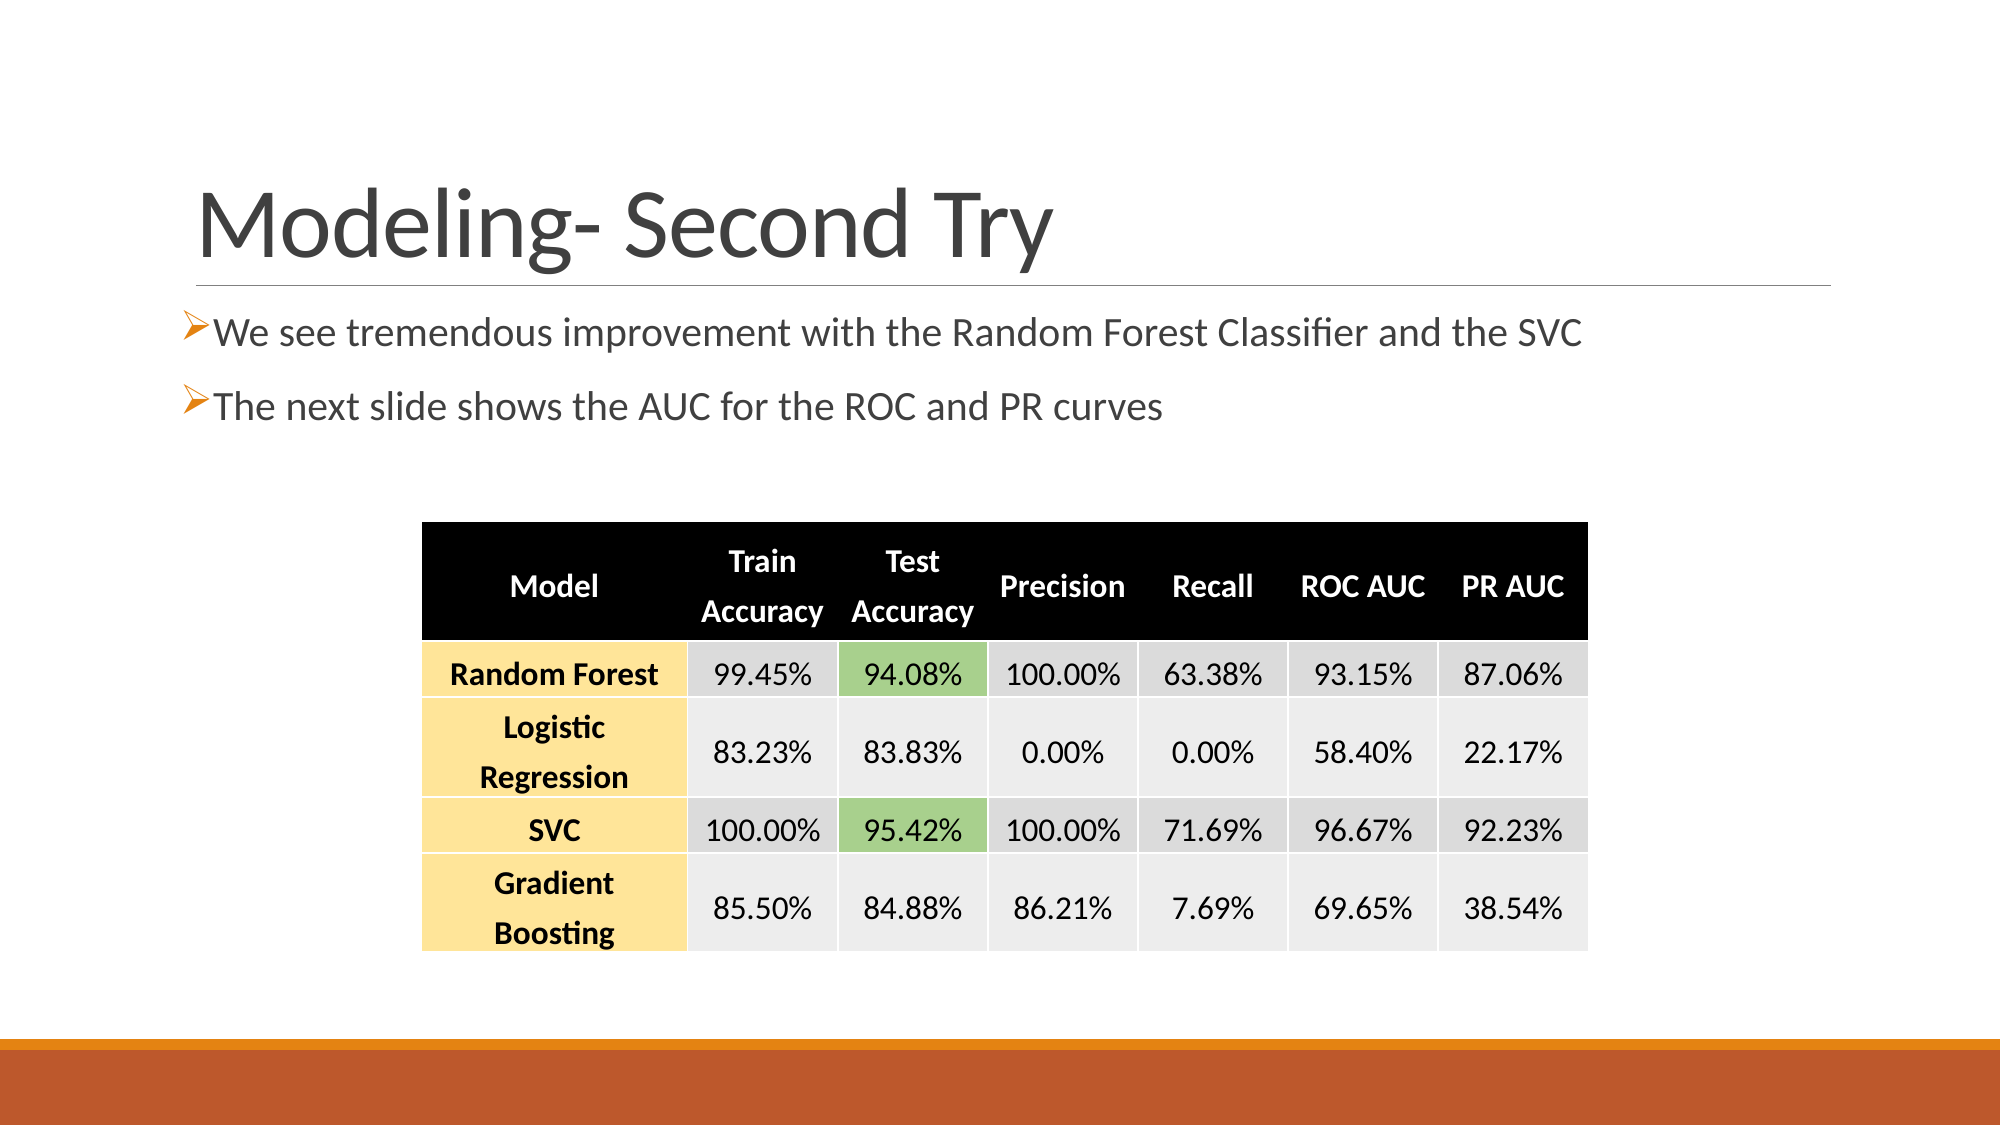

# Modeling- Second Try
We see tremendous improvement with the Random Forest Classifier and the SVC
The next slide shows the AUC for the ROC and PR curves
| Model | Train Accuracy | Test Accuracy | Precision | Recall | ROC AUC | PR AUC |
| --- | --- | --- | --- | --- | --- | --- |
| Random Forest | 99.45% | 94.08% | 100.00% | 63.38% | 93.15% | 87.06% |
| Logistic Regression | 83.23% | 83.83% | 0.00% | 0.00% | 58.40% | 22.17% |
| SVC | 100.00% | 95.42% | 100.00% | 71.69% | 96.67% | 92.23% |
| Gradient Boosting | 85.50% | 84.88% | 86.21% | 7.69% | 69.65% | 38.54% |